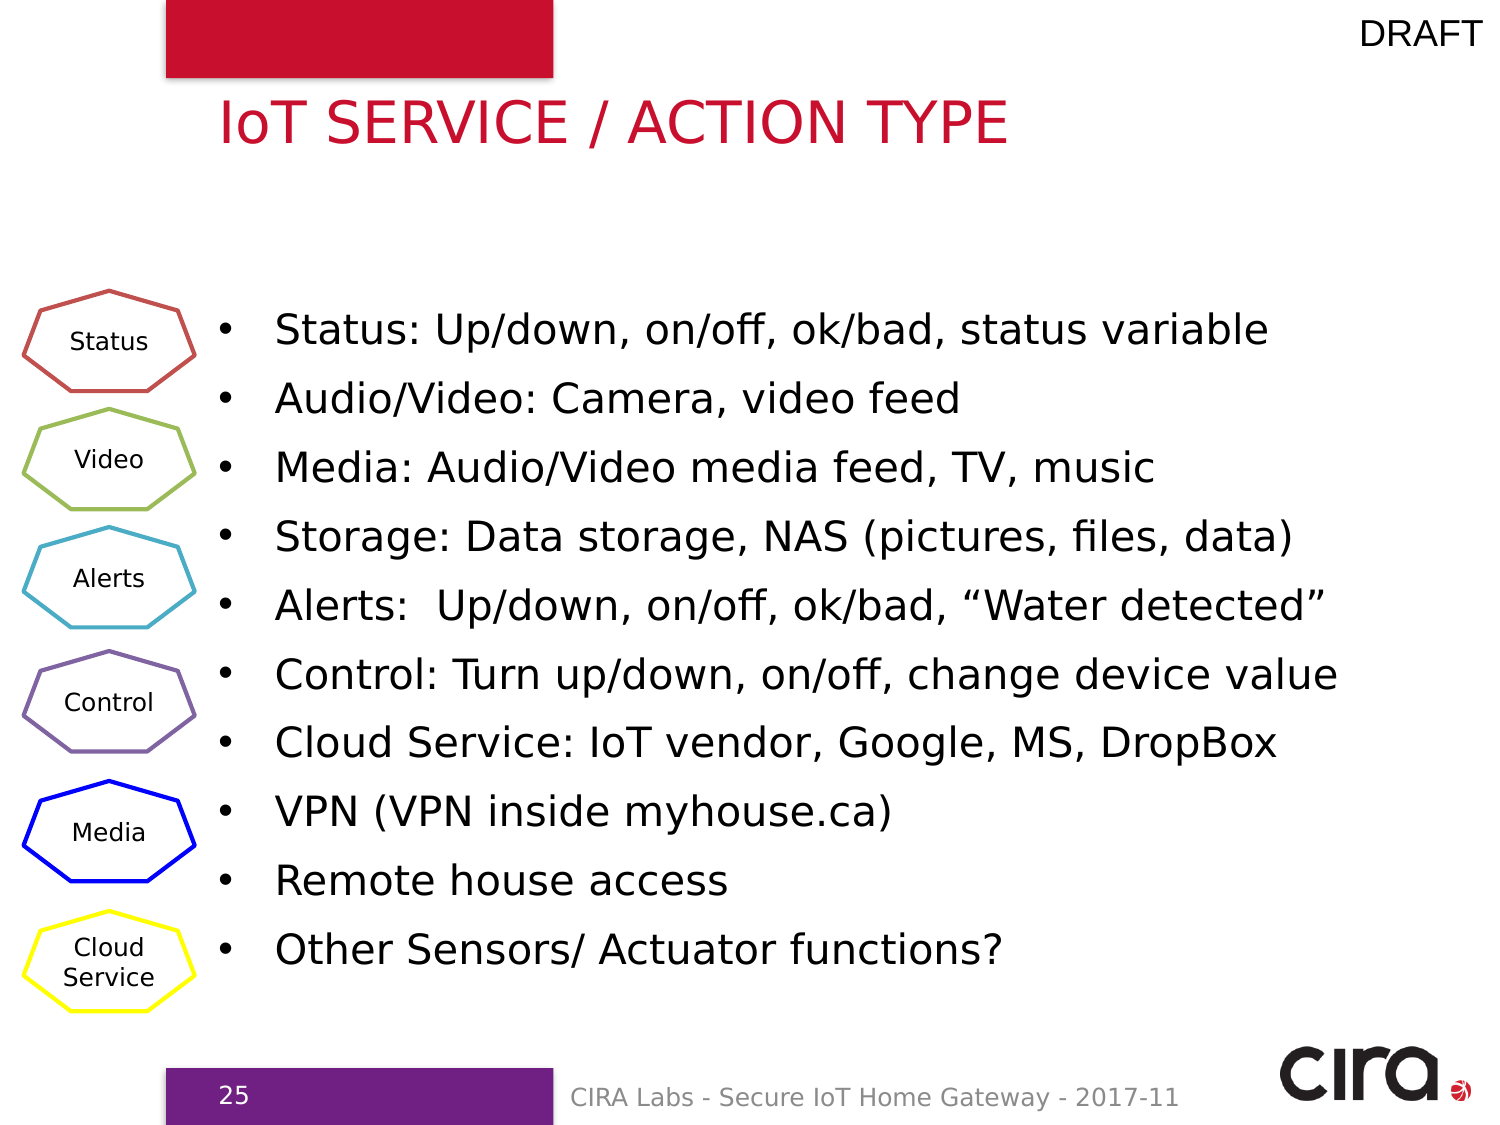

# IoT Service / action type
Status
Status: Up/down, on/off, ok/bad, status variable
Audio/Video: Camera, video feed
Media: Audio/Video media feed, TV, music
Storage: Data storage, NAS (pictures, files, data)
Alerts:  Up/down, on/off, ok/bad, “Water detected”
Control: Turn up/down, on/off, change device value
Cloud Service: IoT vendor, Google, MS, DropBox
VPN (VPN inside myhouse.ca)
Remote house access
Other Sensors/ Actuator functions?

Video
Alerts
Control
Media
Cloud
Service
25
CIRA Labs - Secure IoT Home Gateway - 2017-11